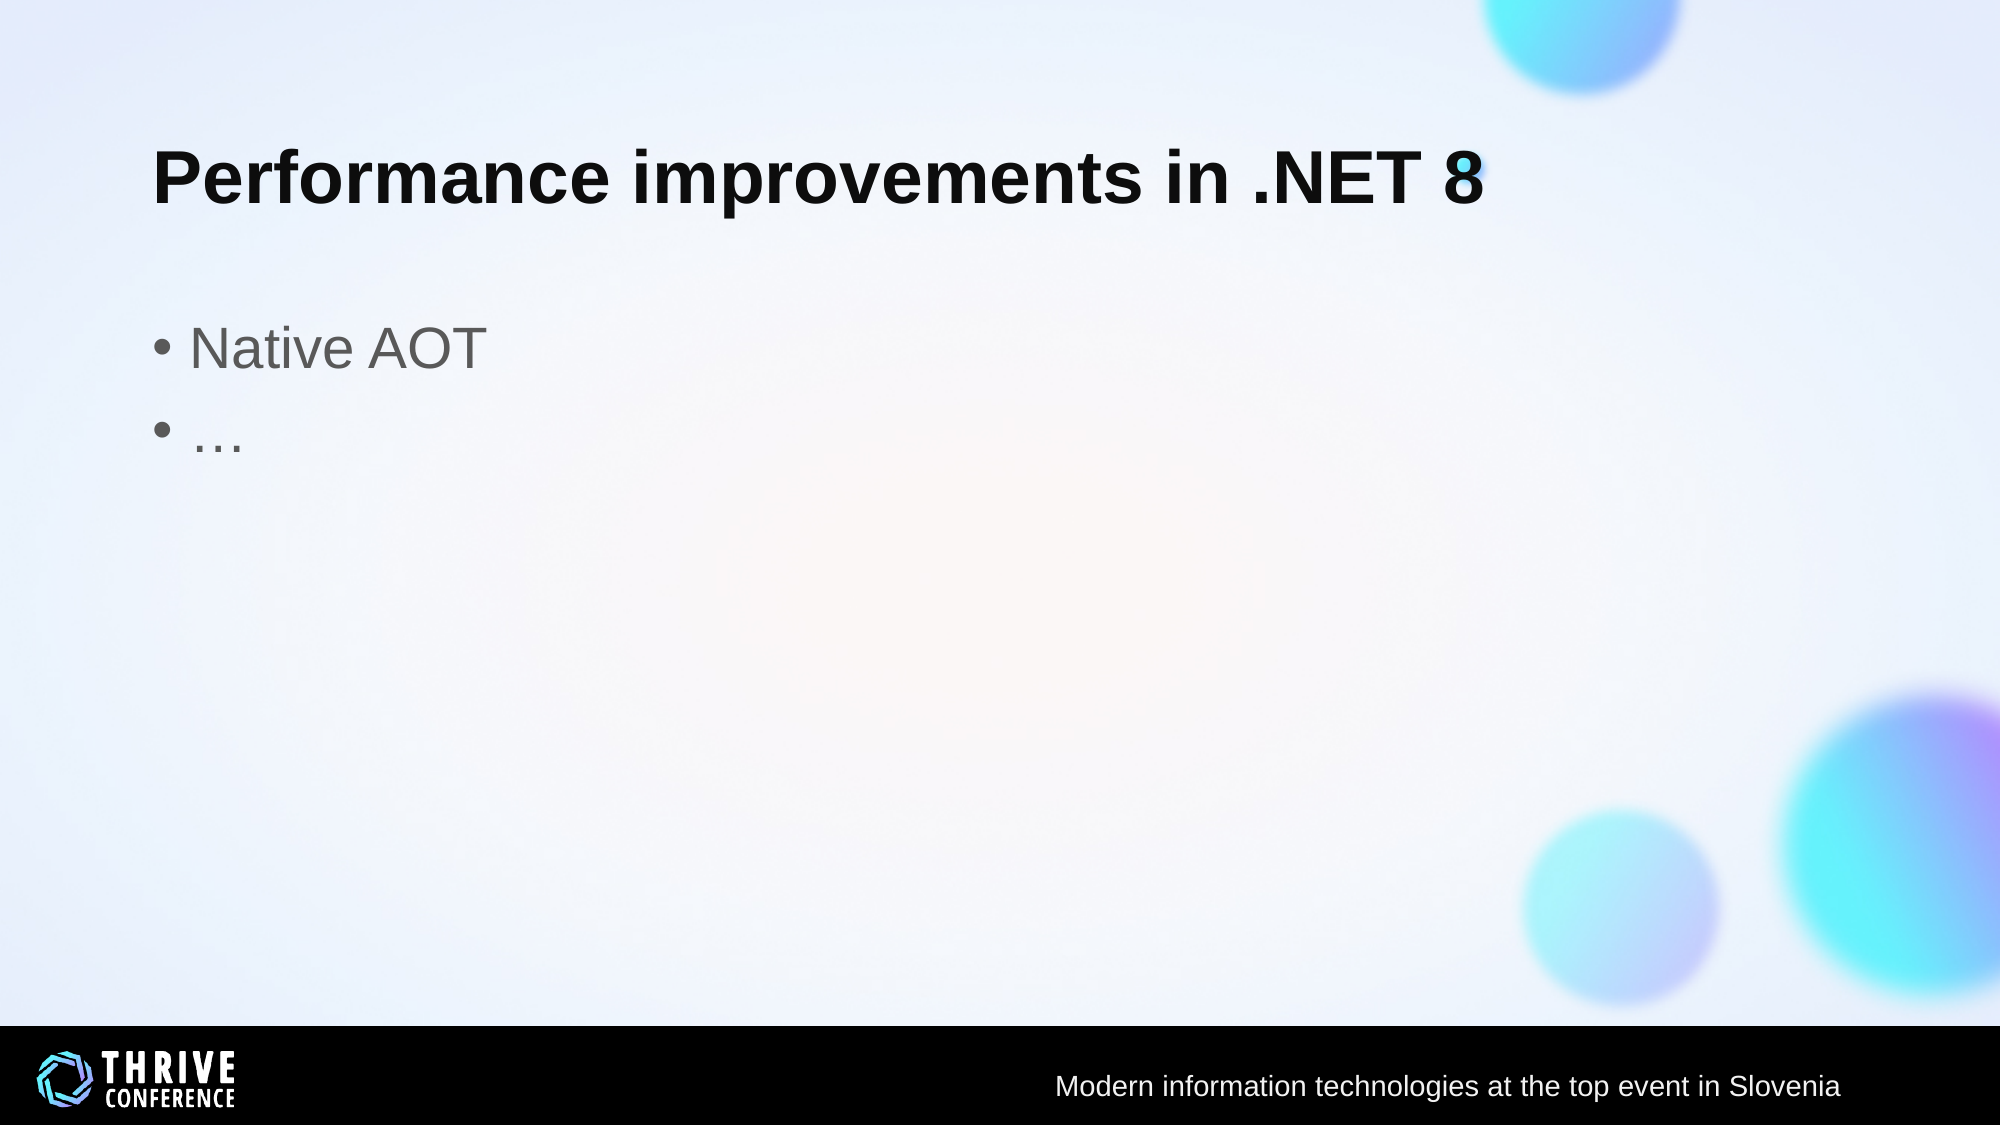

# Performance improvements in .NET 8
Native AOT
…